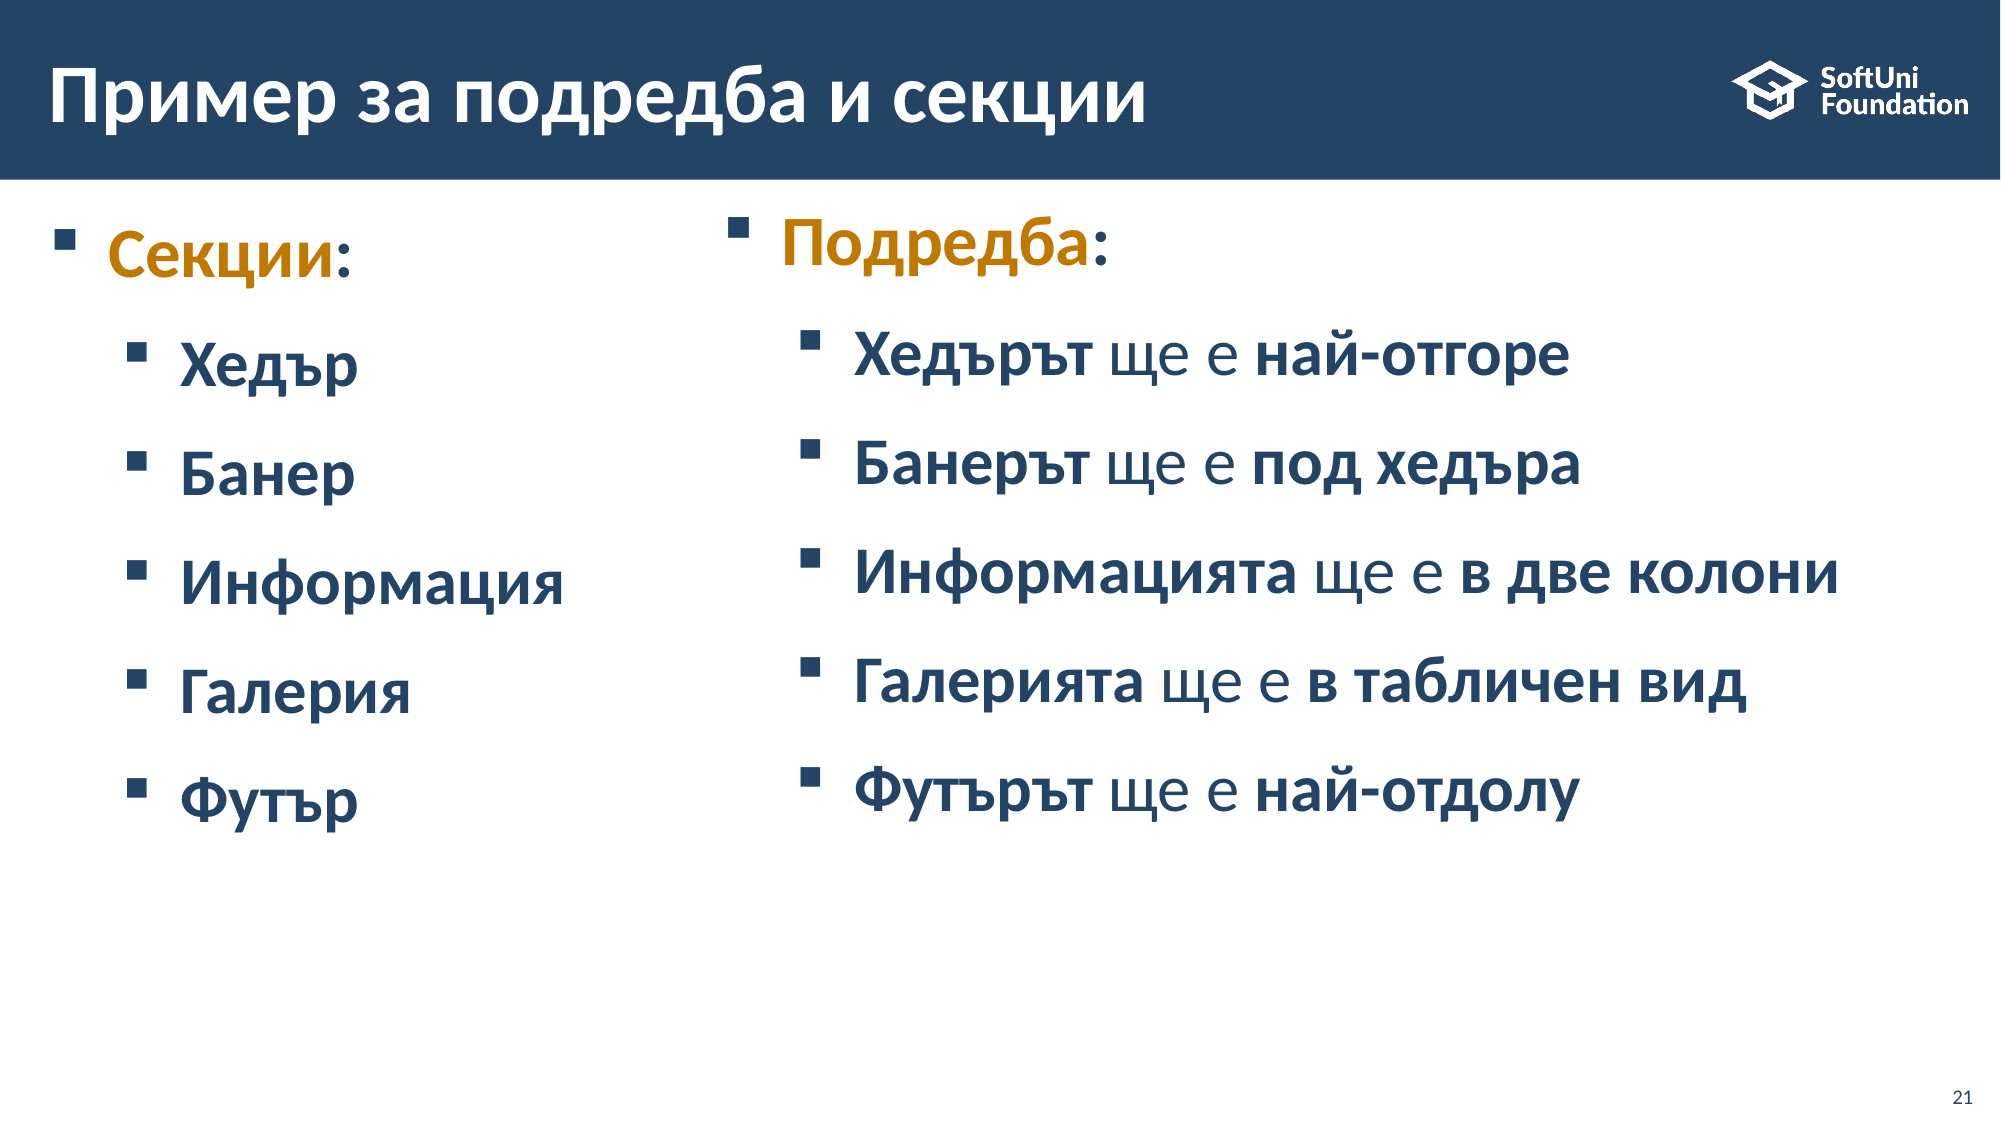

# Пример за подредба и секции
Подредба:
Хедърът ще е най-отгоре
Банерът ще е под хедъра
Информацията ще е в две колони
Галерията ще е в табличен вид
Футърът ще е най-отдолу

Секции:
Хедър
Банер
Информация
Галерия
Футър

21